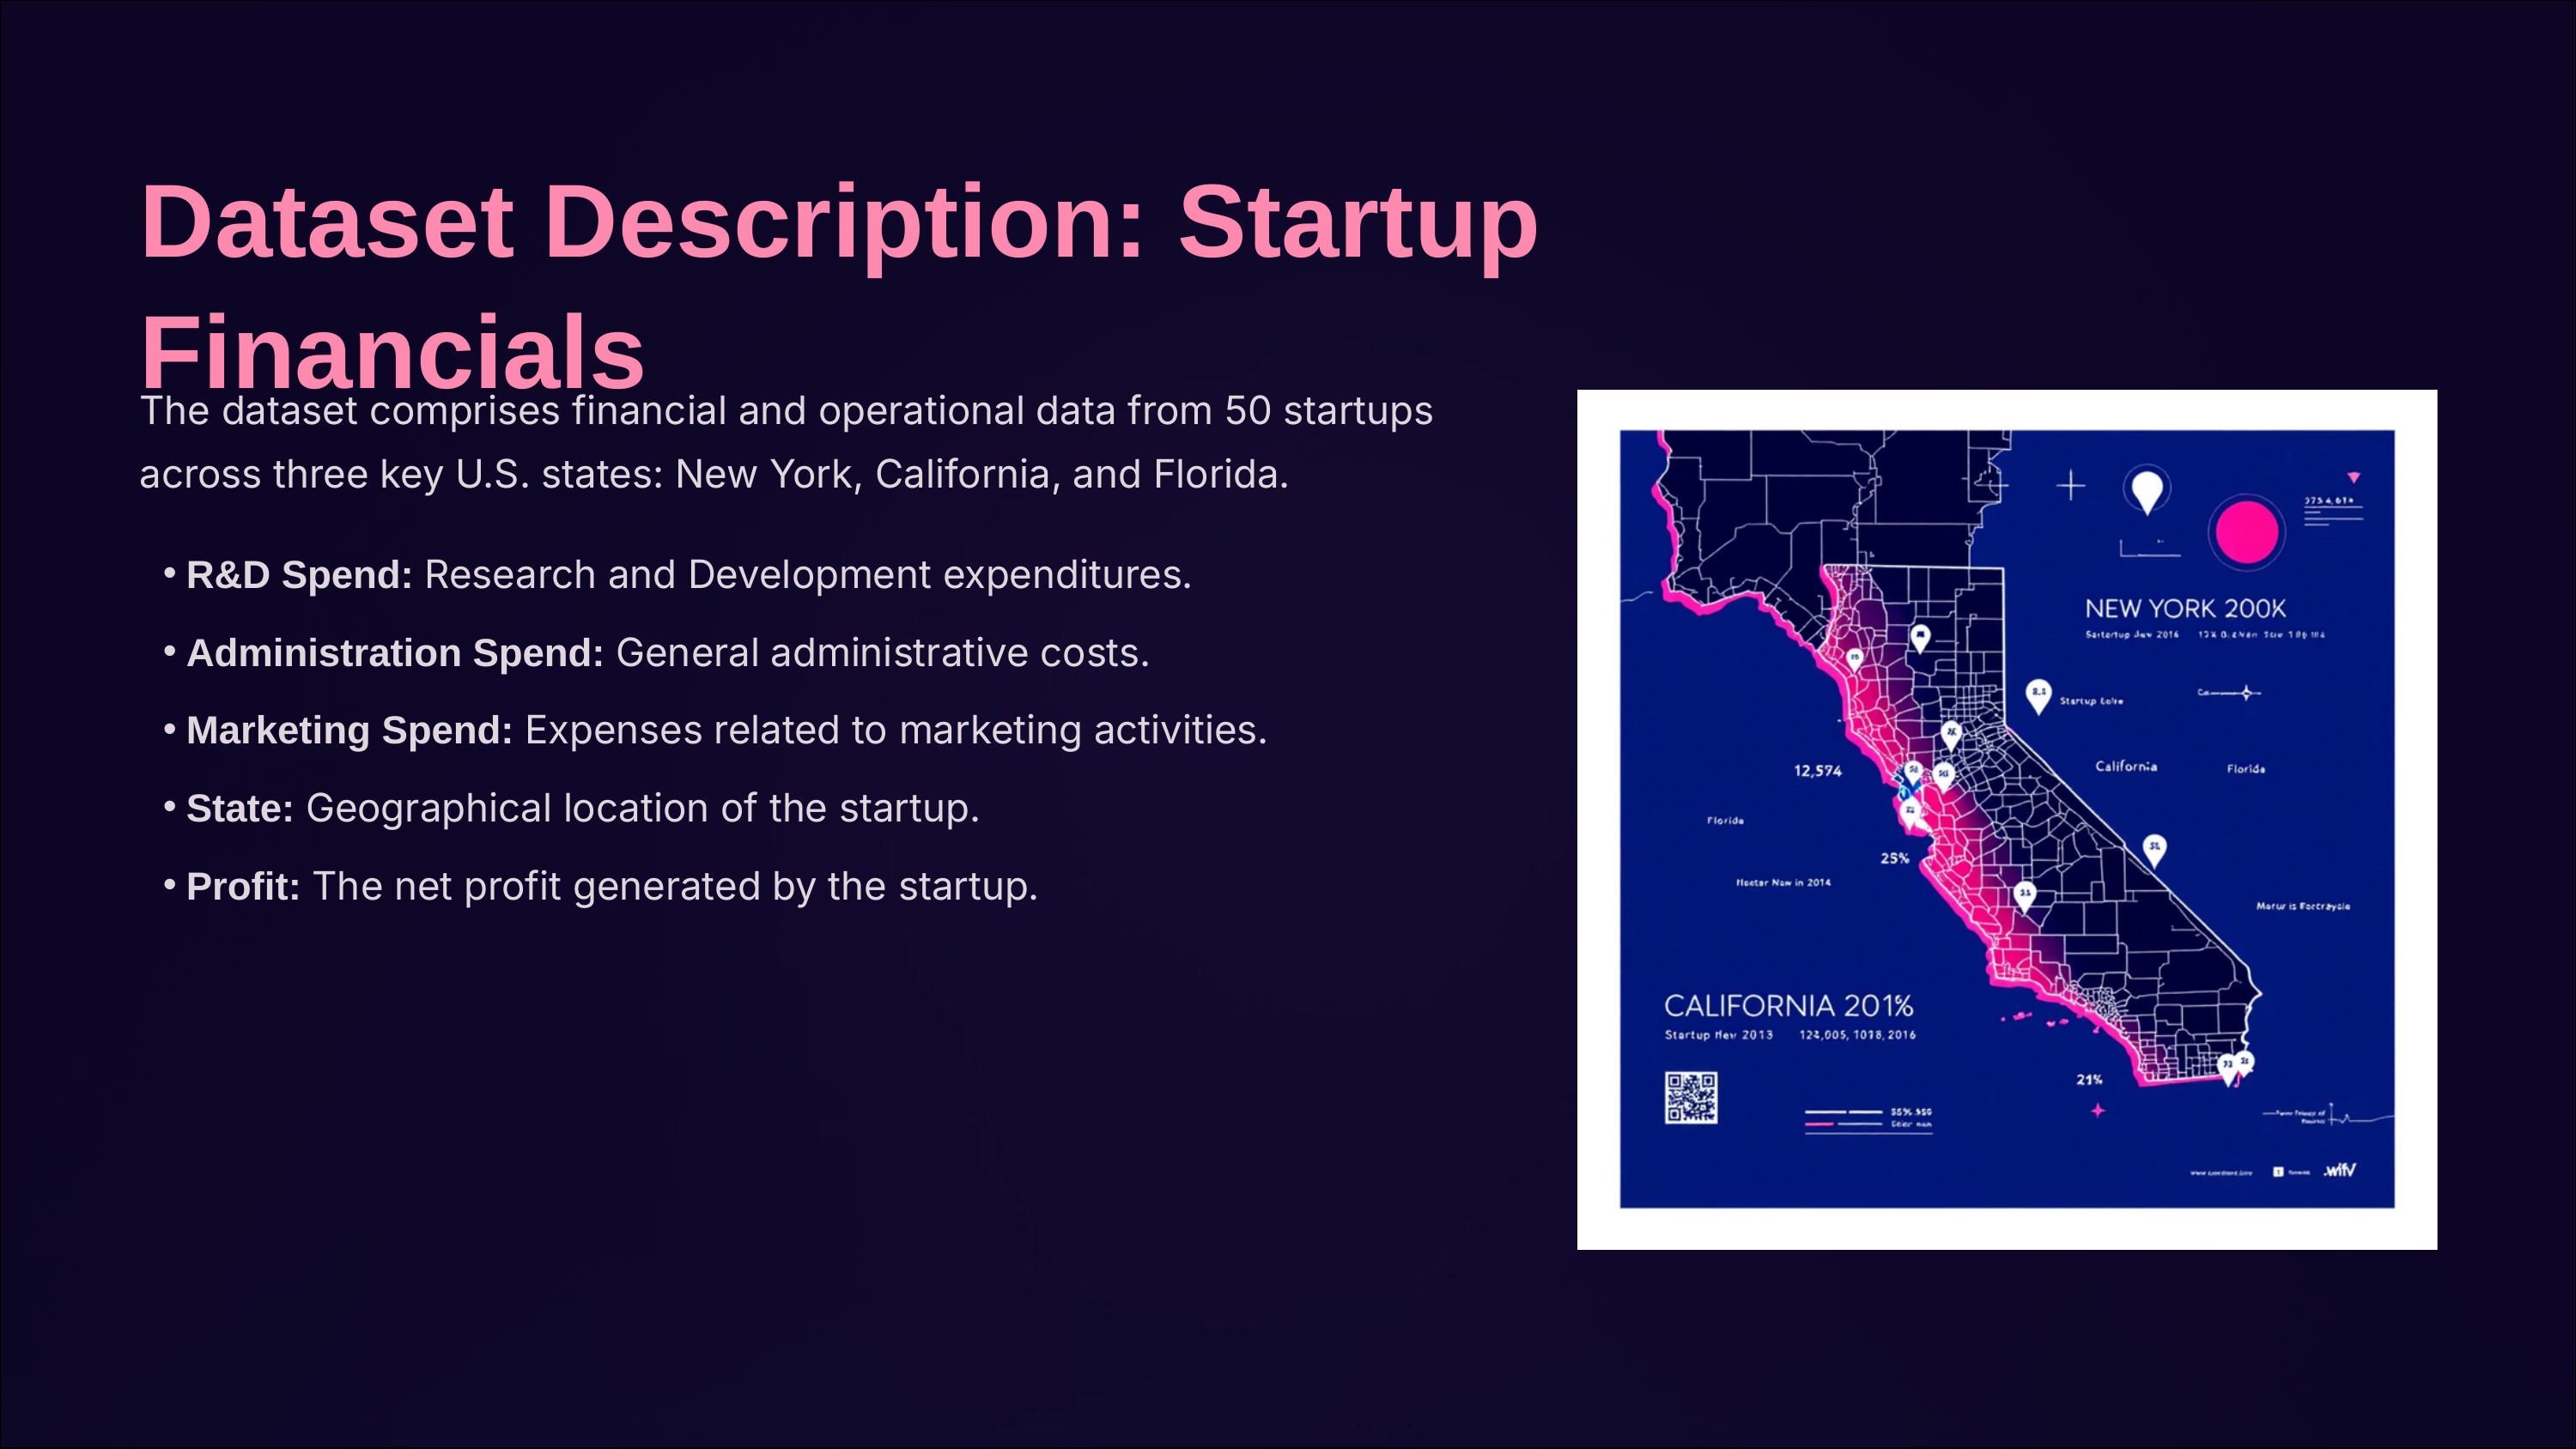

Dataset Description: Startup Financials
The dataset comprises financial and operational data from 50 startups across three key U.S. states: New York, California, and Florida.

R&D Spend: Research and Development expenditures.
Administration Spend: General administrative costs.
Marketing Spend: Expenses related to marketing activities.
State: Geographical location of the startup.
Profit: The net profit generated by the startup.